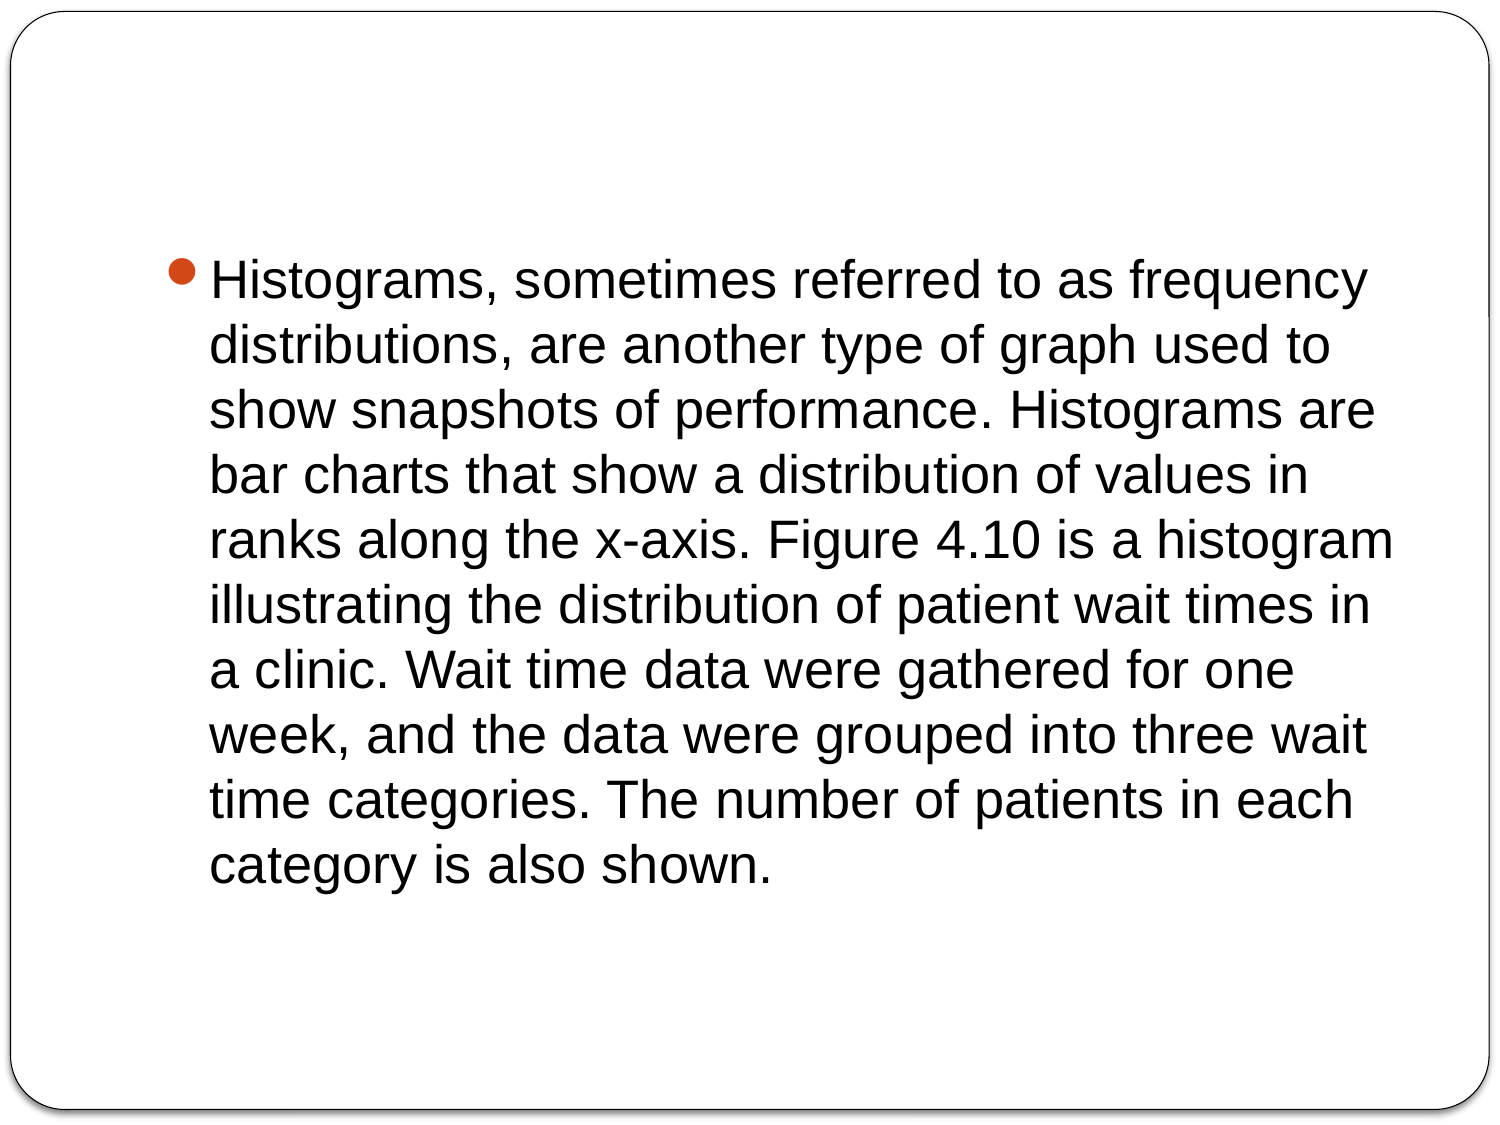

#
Histograms, sometimes referred to as frequency distributions, are another type of graph used to show snapshots of performance. Histograms are bar charts that show a distribution of values in ranks along the x-axis. Figure 4.10 is a histogram illustrating the distribution of patient wait times in a clinic. Wait time data were gathered for one week, and the data were grouped into three wait time categories. The number of patients in each category is also shown.